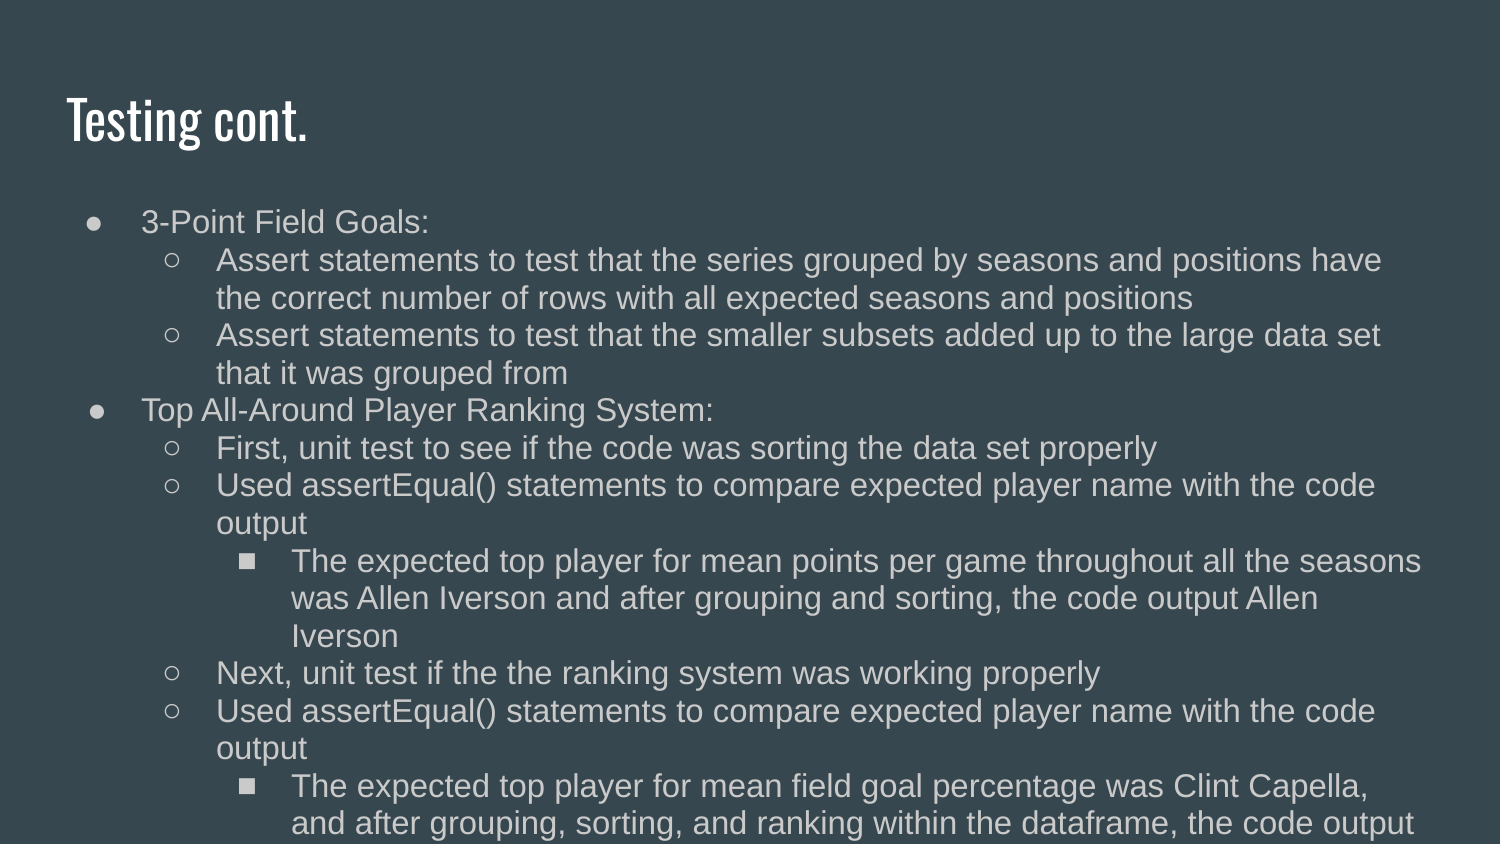

# Testing cont.
3-Point Field Goals:
Assert statements to test that the series grouped by seasons and positions have the correct number of rows with all expected seasons and positions
Assert statements to test that the smaller subsets added up to the large data set that it was grouped from
Top All-Around Player Ranking System:
First, unit test to see if the code was sorting the data set properly
Used assertEqual() statements to compare expected player name with the code output
The expected top player for mean points per game throughout all the seasons was Allen Iverson and after grouping and sorting, the code output Allen Iverson
Next, unit test if the the ranking system was working properly
Used assertEqual() statements to compare expected player name with the code output
The expected top player for mean field goal percentage was Clint Capella, and after grouping, sorting, and ranking within the dataframe, the code output Clint Capella as the top name